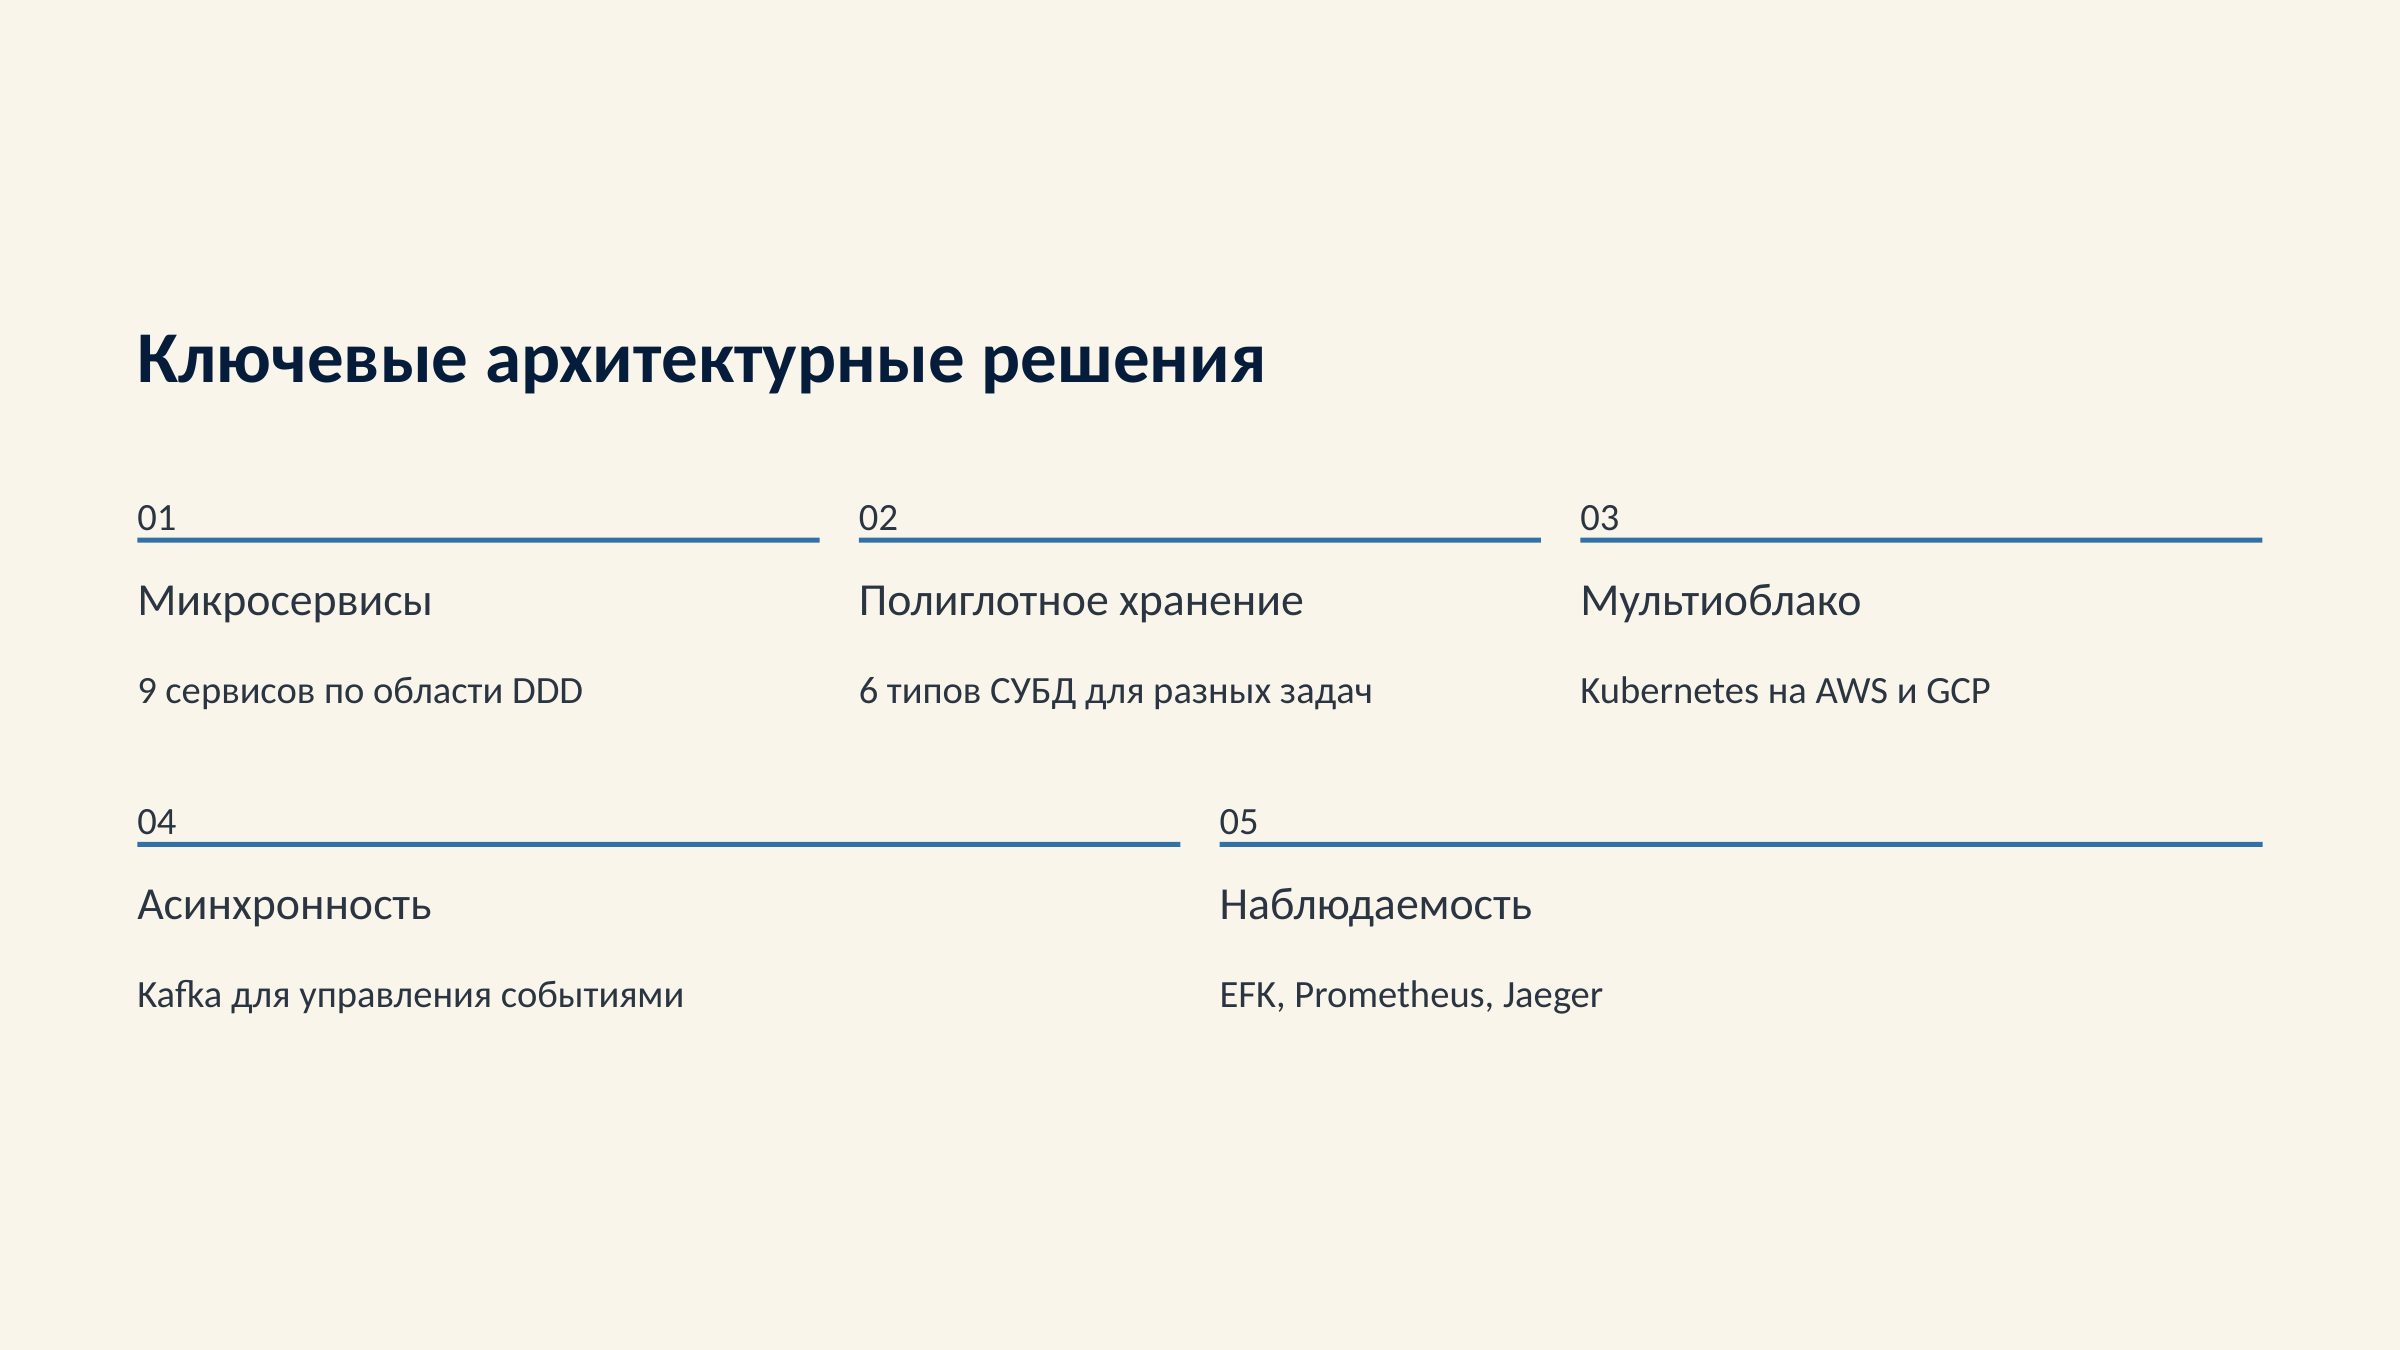

Ключевые архитектурные решения
01
02
03

Микросервисы
Полиглотное хранение
Мультиоблако
9 сервисов по области DDD
6 типов СУБД для разных задач
Kubernetes на AWS и GCP
04
05

Асинхронность
Наблюдаемость
Kafka для управления событиями
EFK, Prometheus, Jaeger